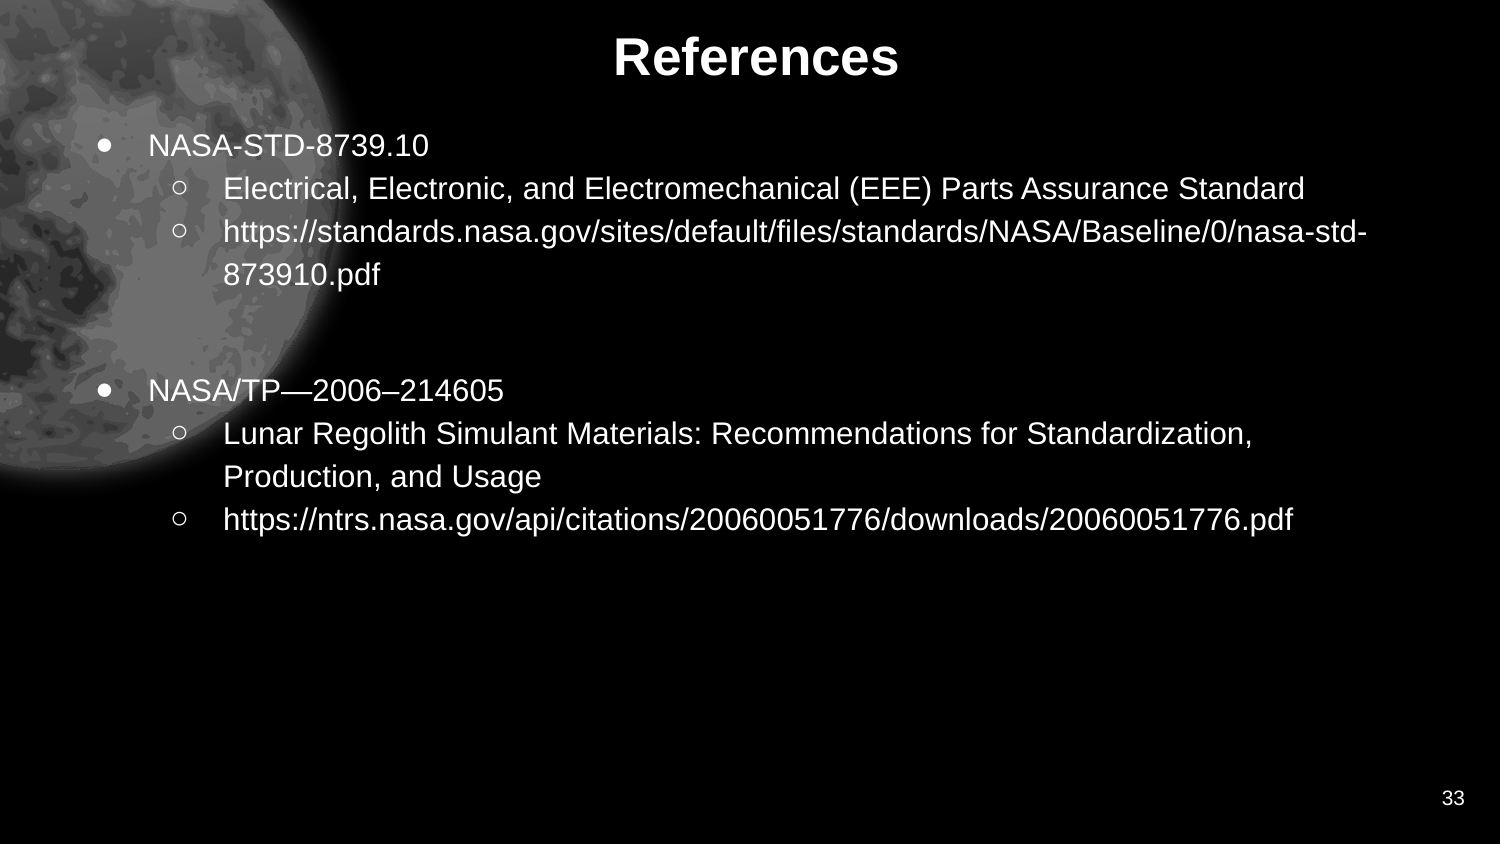

# References
NASA-STD-8739.10
Electrical, Electronic, and Electromechanical (EEE) Parts Assurance Standard
https://standards.nasa.gov/sites/default/files/standards/NASA/Baseline/0/nasa-std-873910.pdf

NASA/TP—2006–214605
Lunar Regolith Simulant Materials: Recommendations for Standardization, Production, and Usage
https://ntrs.nasa.gov/api/citations/20060051776/downloads/20060051776.pdf

33